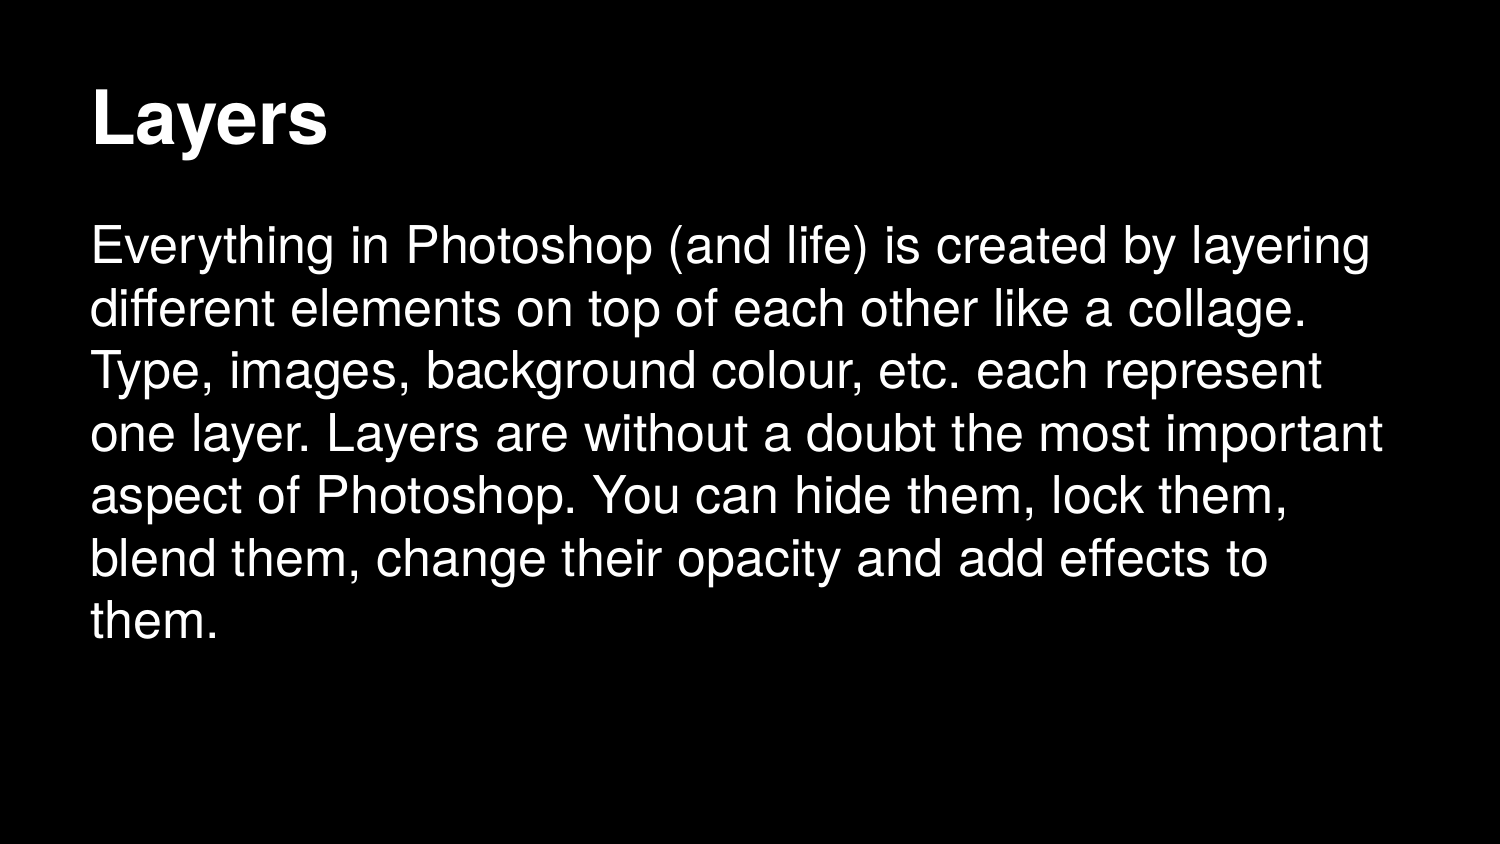

# Layers
Everything in Photoshop (and life) is created by layering different elements on top of each other like a collage. Type, images, background colour, etc. each represent one layer. Layers are without a doubt the most important aspect of Photoshop. You can hide them, lock them, blend them, change their opacity and add effects to them.